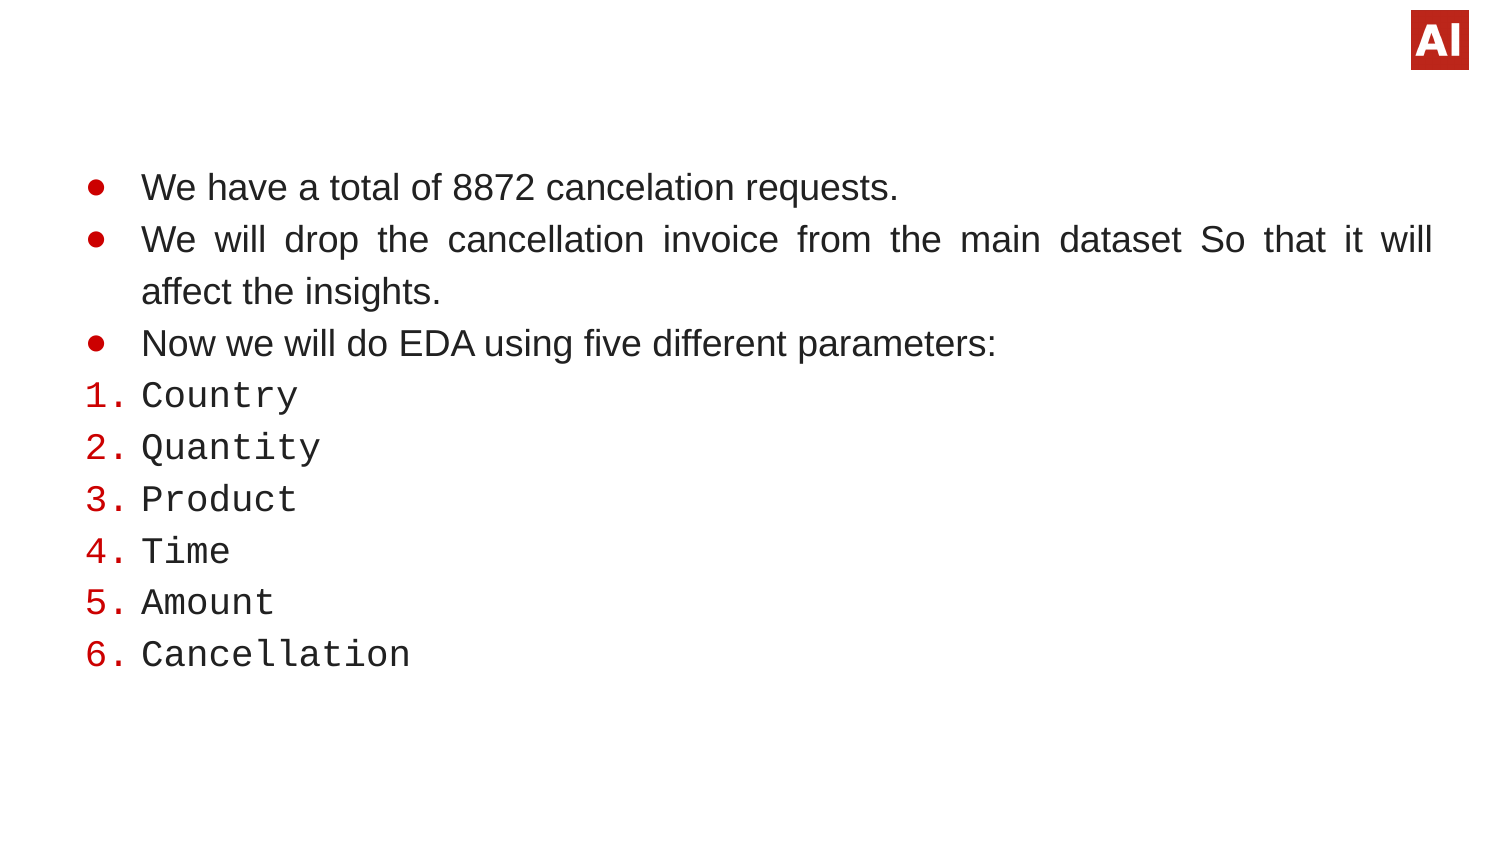

We have a total of 8872 cancelation requests.
We will drop the cancellation invoice from the main dataset So that it will affect the insights.
Now we will do EDA using five different parameters:
Country
Quantity
Product
Time
Amount
Cancellation